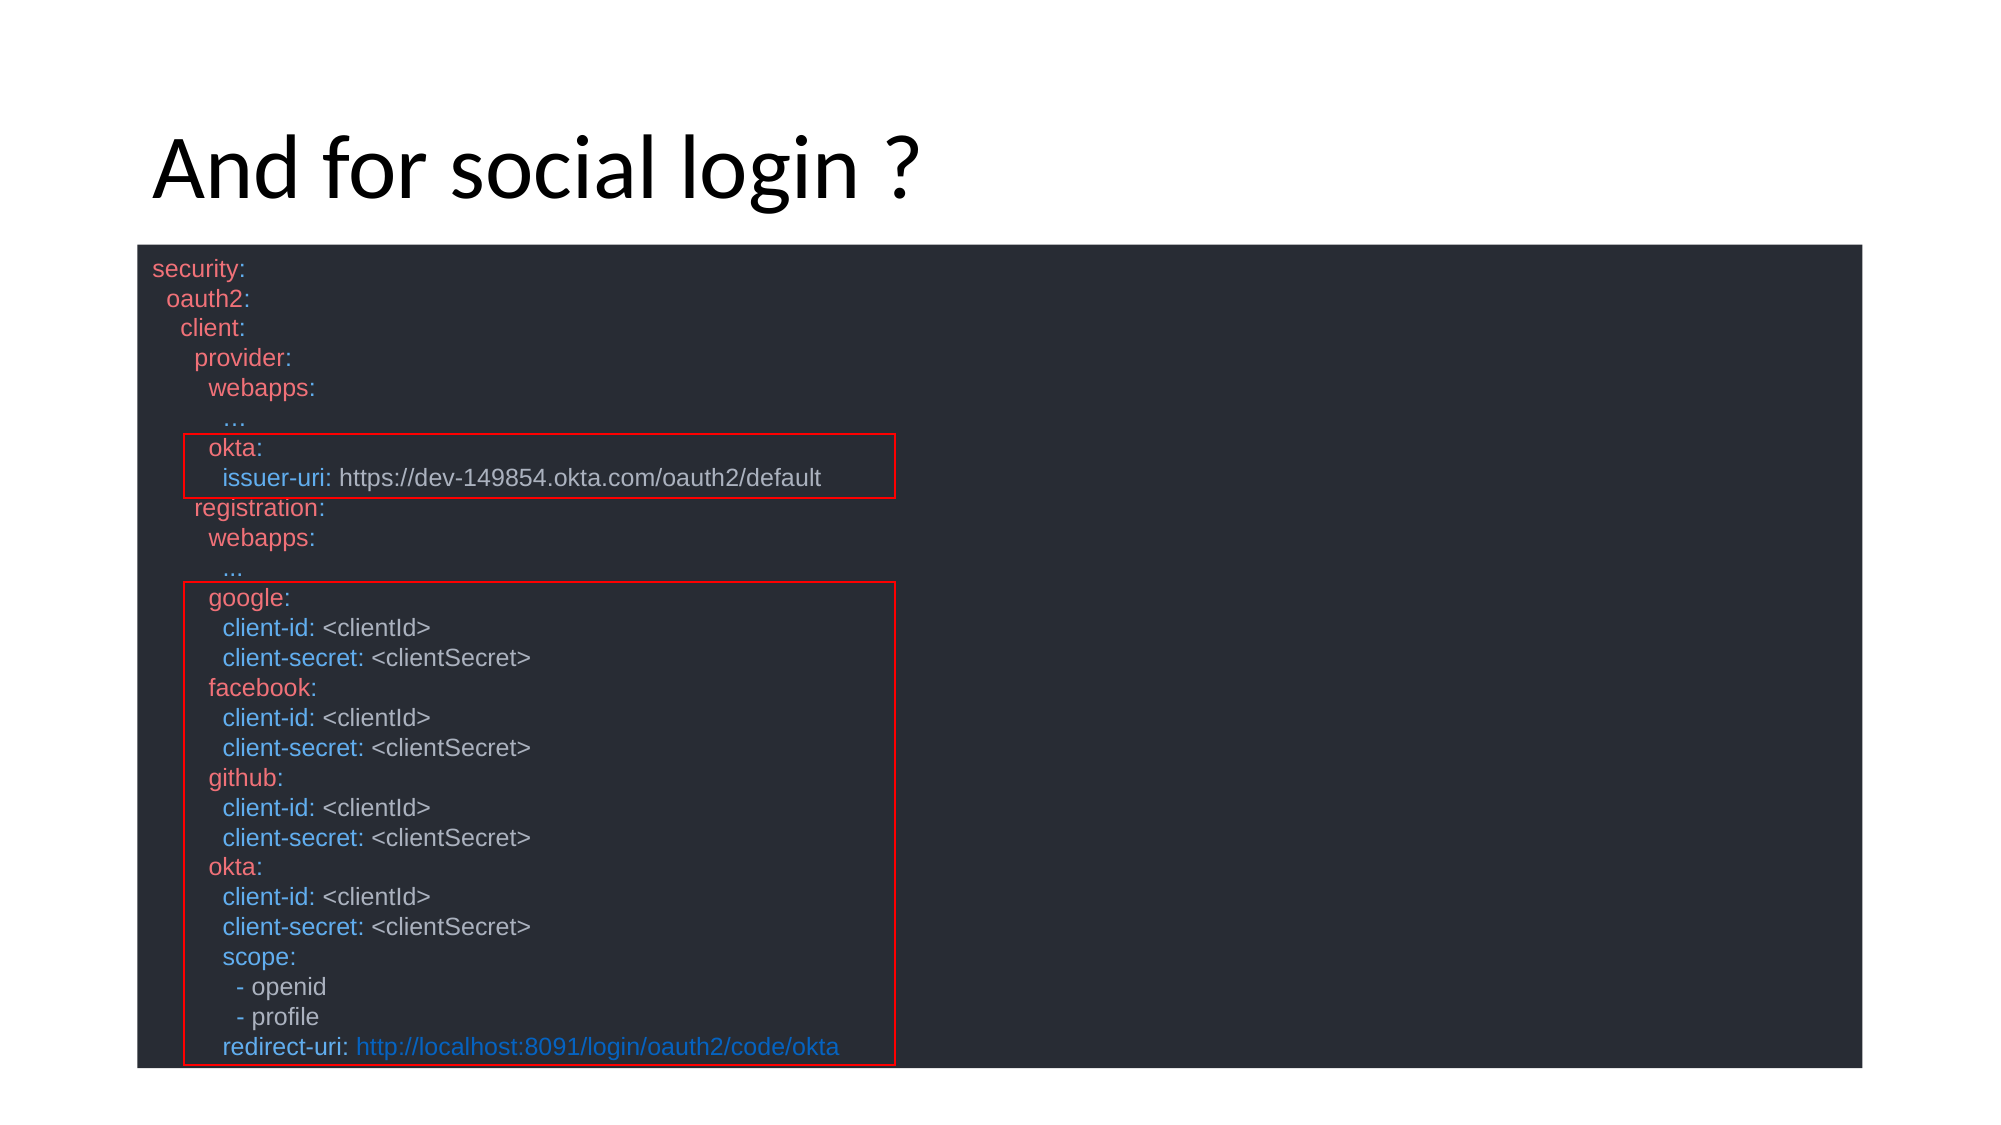

# And for social login ?
security:
  oauth2:
    client:
      provider:
        webapps:
          …
        okta:
          issuer-uri: https://dev-149854.okta.com/oauth2/default
      registration:
        webapps:
          ...
        google:
          client-id: <clientId>
          client-secret: <clientSecret>
        facebook:
          client-id: <clientId>
          client-secret: <clientSecret>
        github:
          client-id: <clientId>
          client-secret: <clientSecret>
        okta:
          client-id: <clientId>
          client-secret: <clientSecret>
          scope:
            - openid
            - profile
          redirect-uri: http://localhost:8091/login/oauth2/code/okta